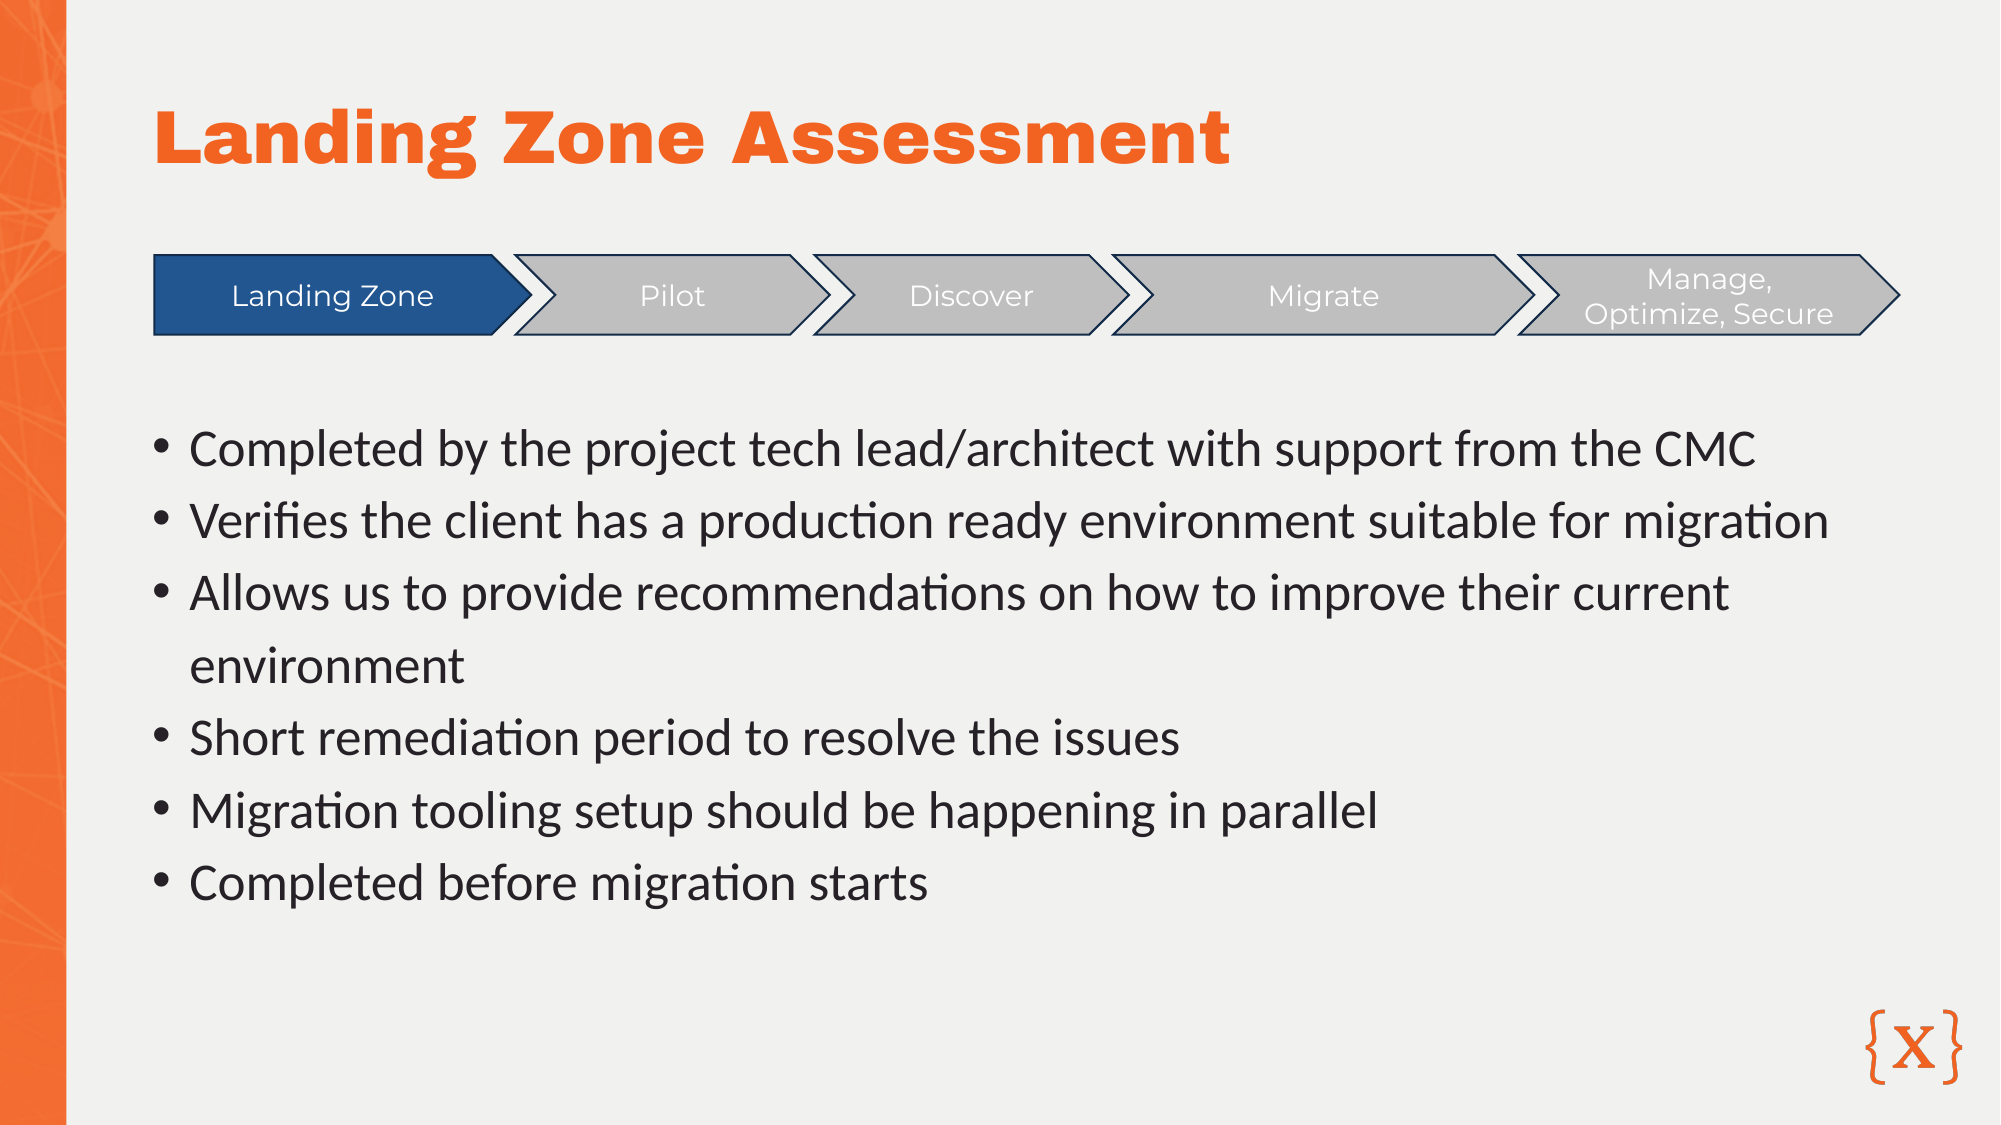

# Landing Zone Assessment
Landing Zone
Pilot
Migrate
Manage, Optimize, Secure
Discover
Completed by the project tech lead/architect with support from the CMC
Verifies the client has a production ready environment suitable for migration
Allows us to provide recommendations on how to improve their current environment
Short remediation period to resolve the issues
Migration tooling setup should be happening in parallel
Completed before migration starts